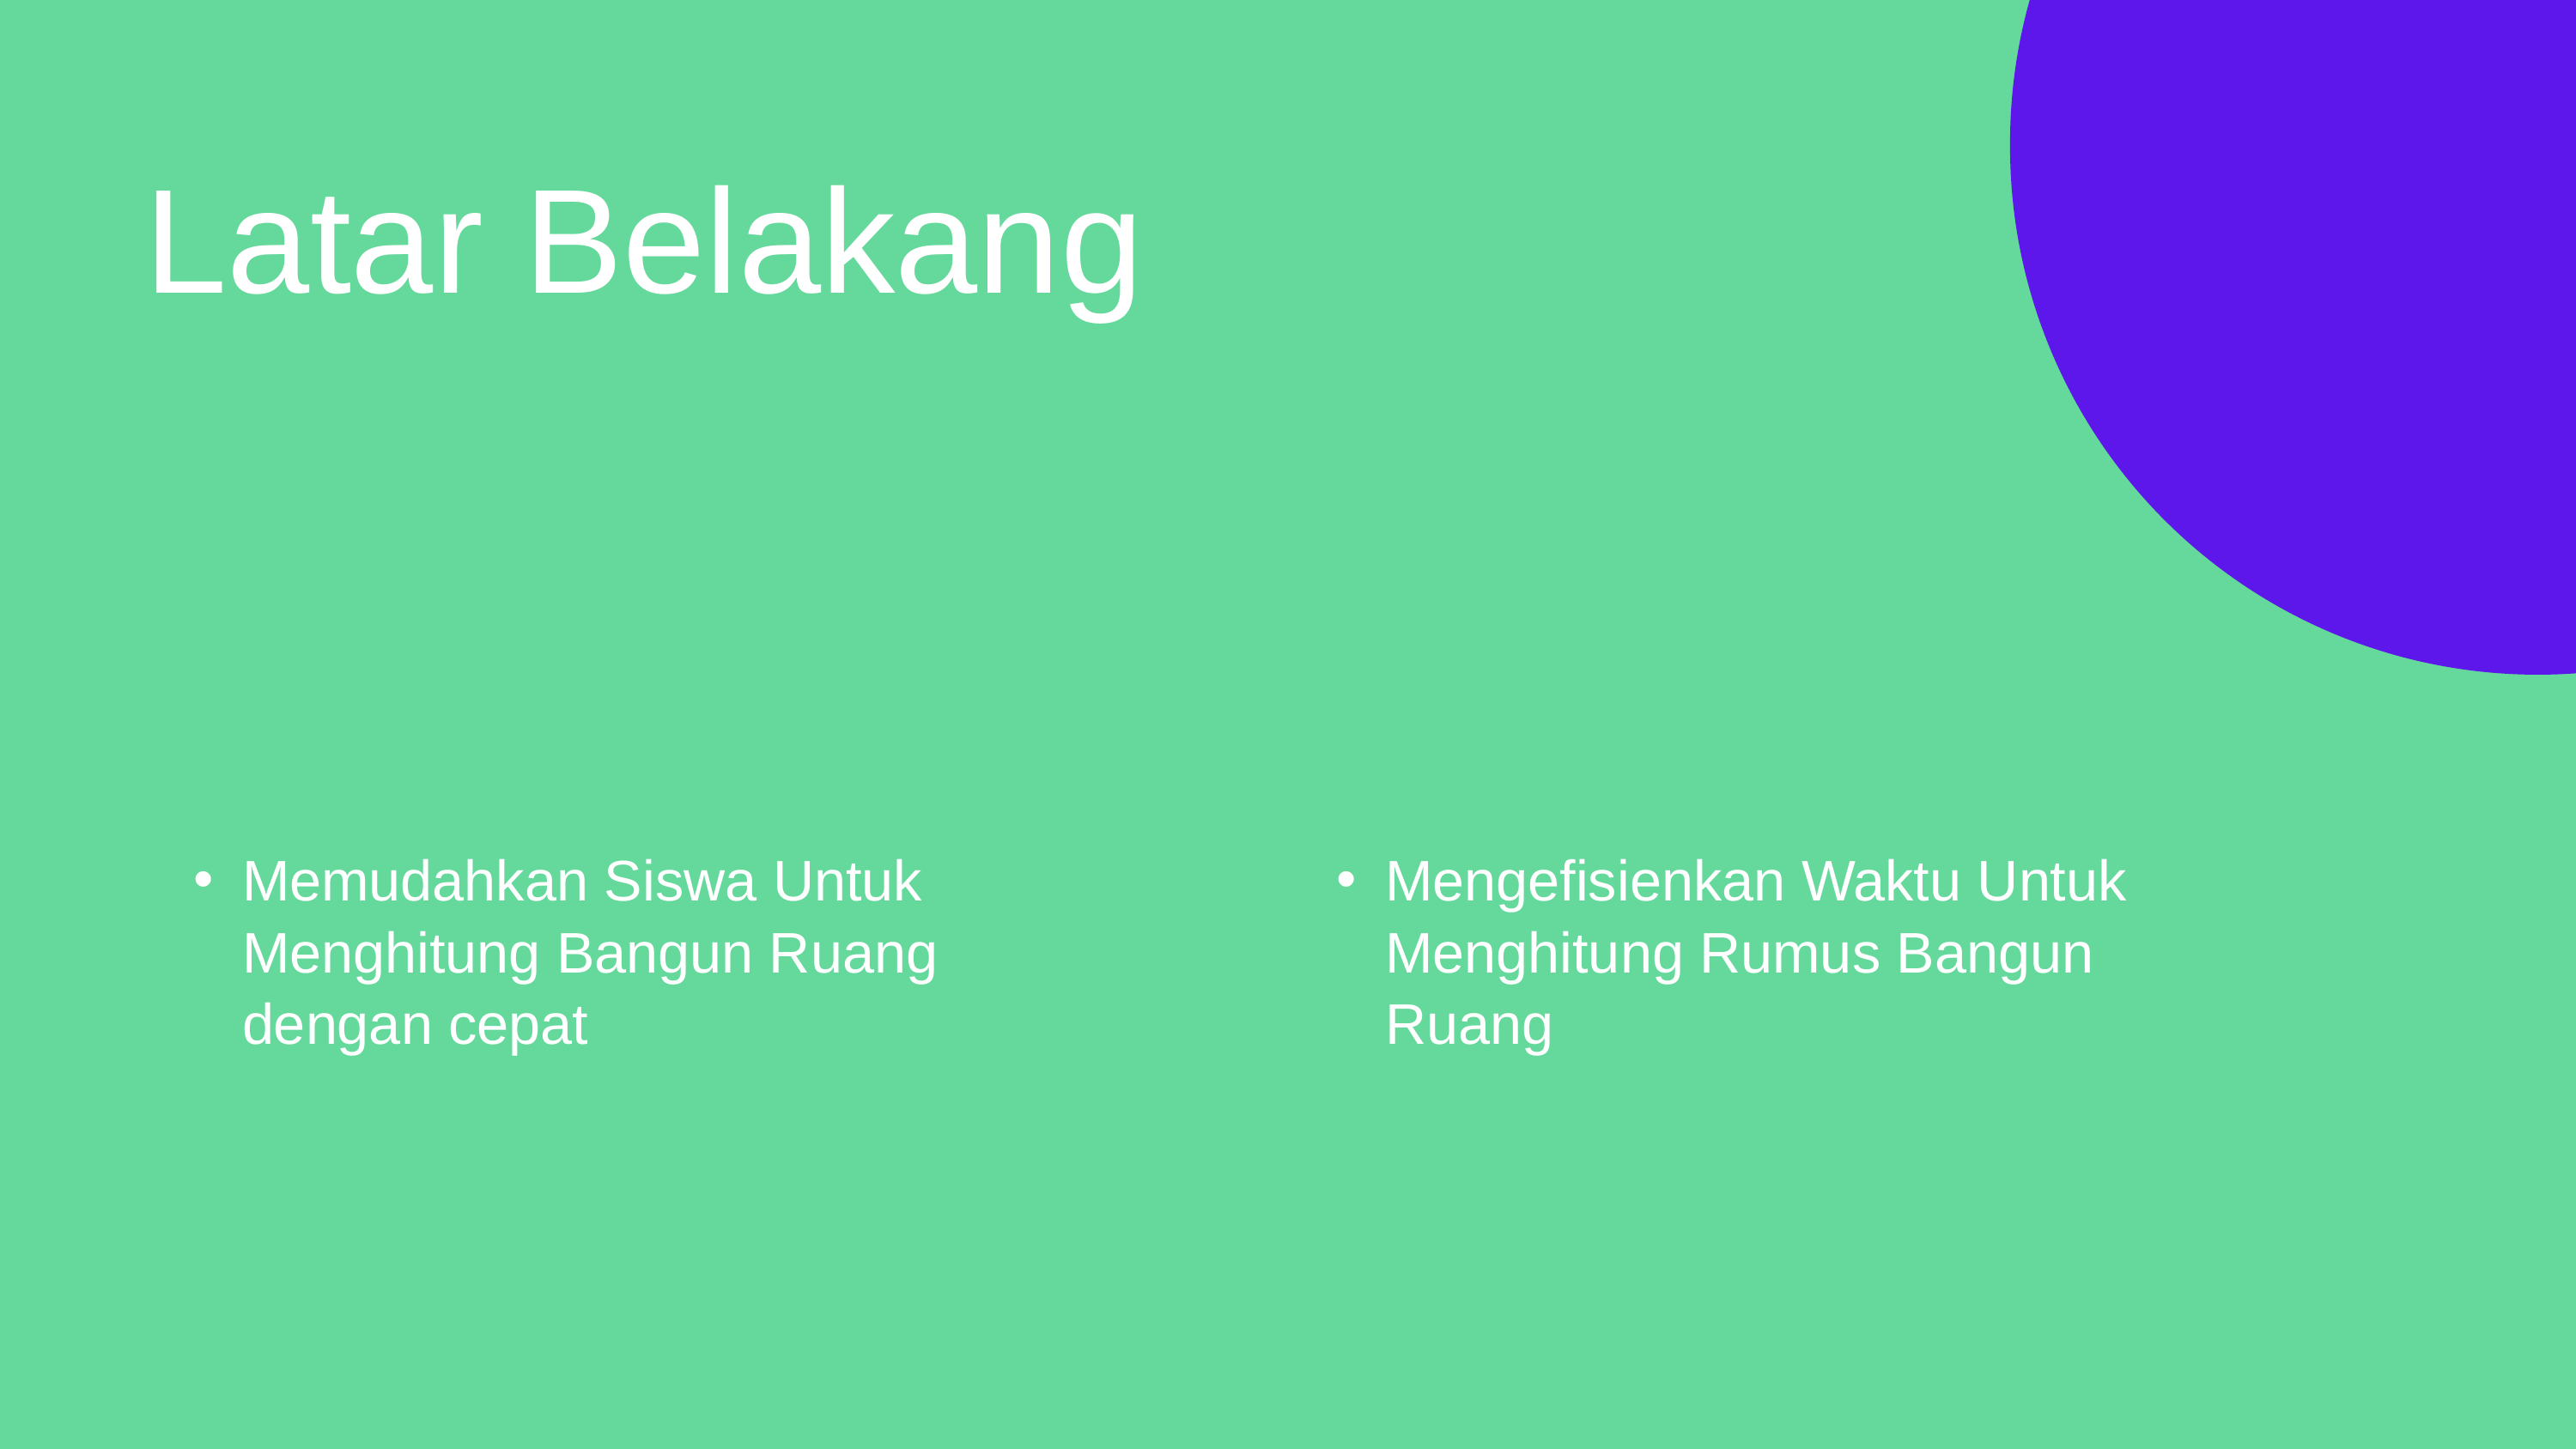

Latar Belakang
Memudahkan Siswa Untuk Menghitung Bangun Ruang dengan cepat
Mengefisienkan Waktu Untuk Menghitung Rumus Bangun Ruang